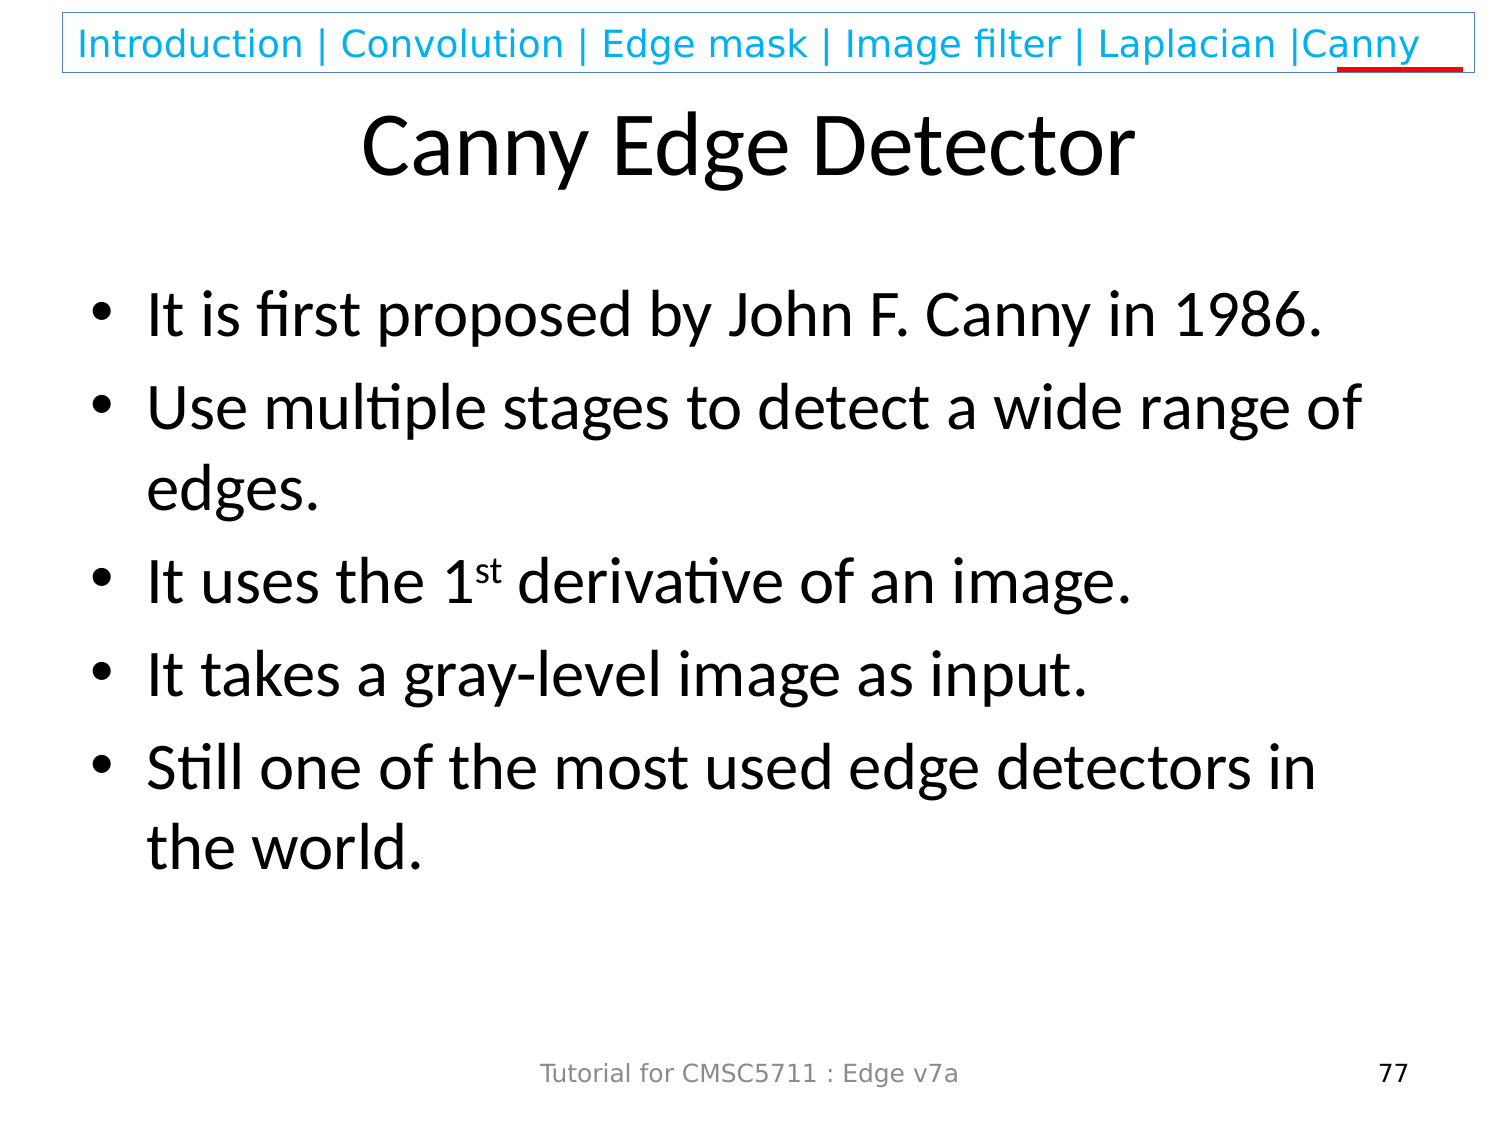

# Canny Edge Detector
It is first proposed by John F. Canny in 1986.
Use multiple stages to detect a wide range of edges.
It uses the 1st derivative of an image.
It takes a gray-level image as input.
Still one of the most used edge detectors in the world.
Tutorial for CMSC5711 : Edge v7a
77